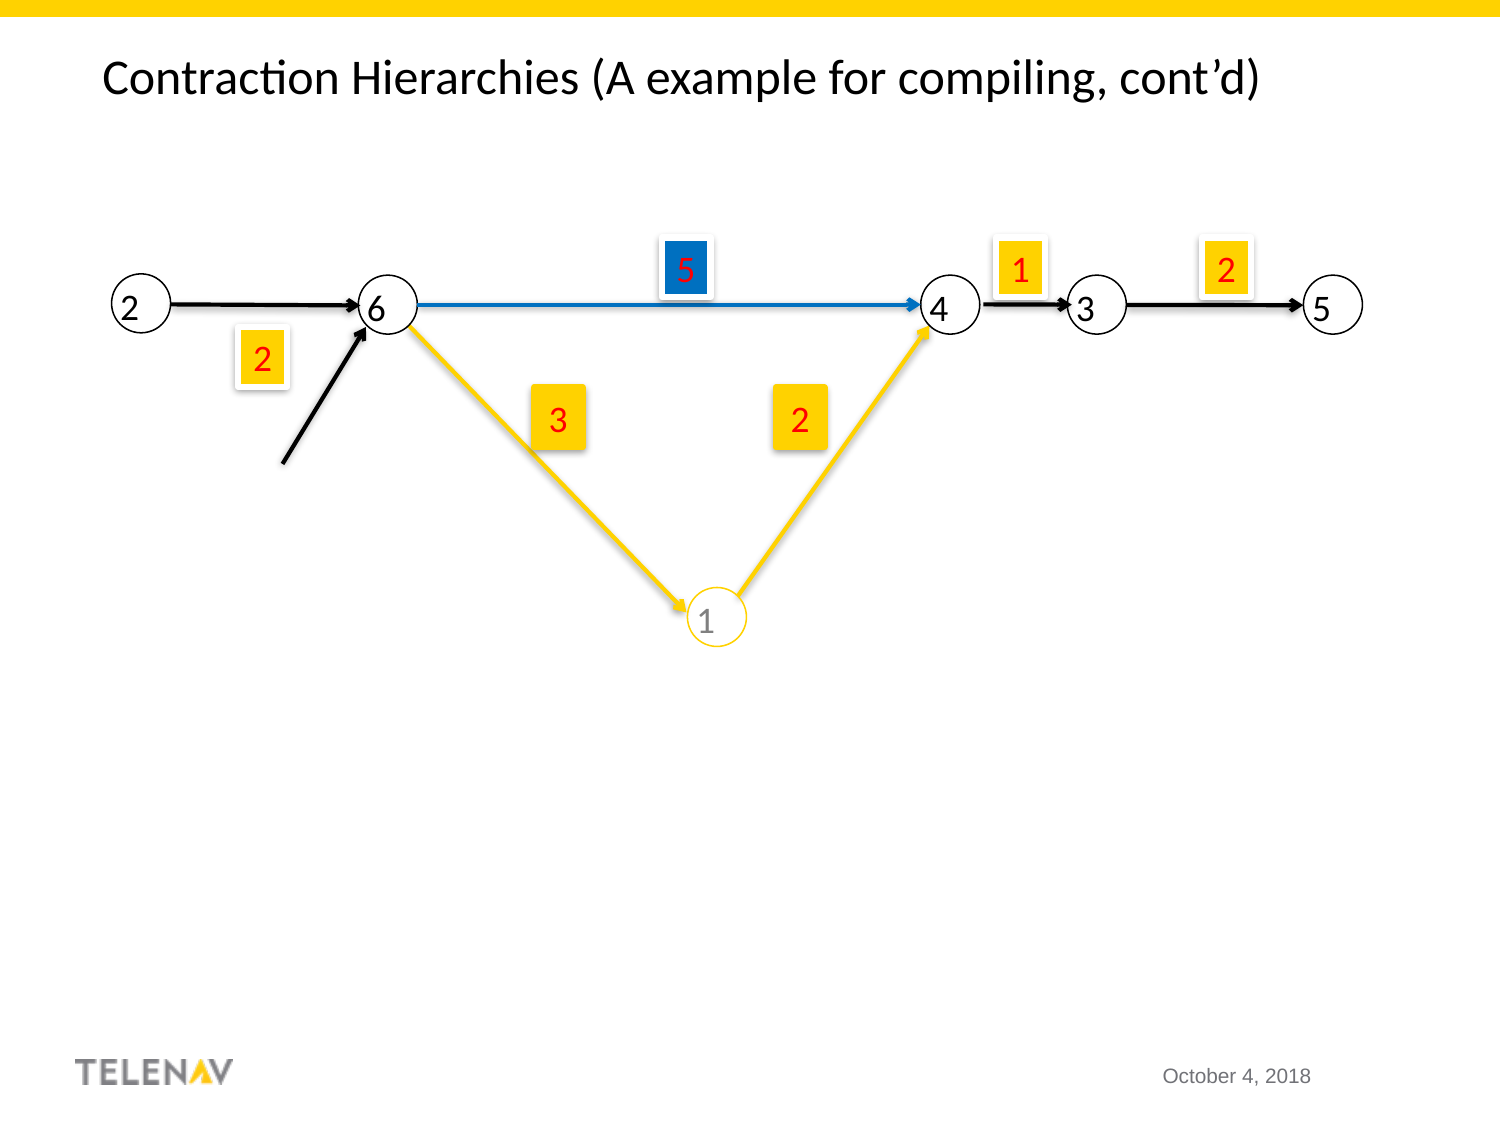

Contraction Hierarchies (A example for compiling, cont’d)
5
1
2
2
6
4
3
5
2
3
2
1
October 4, 2018